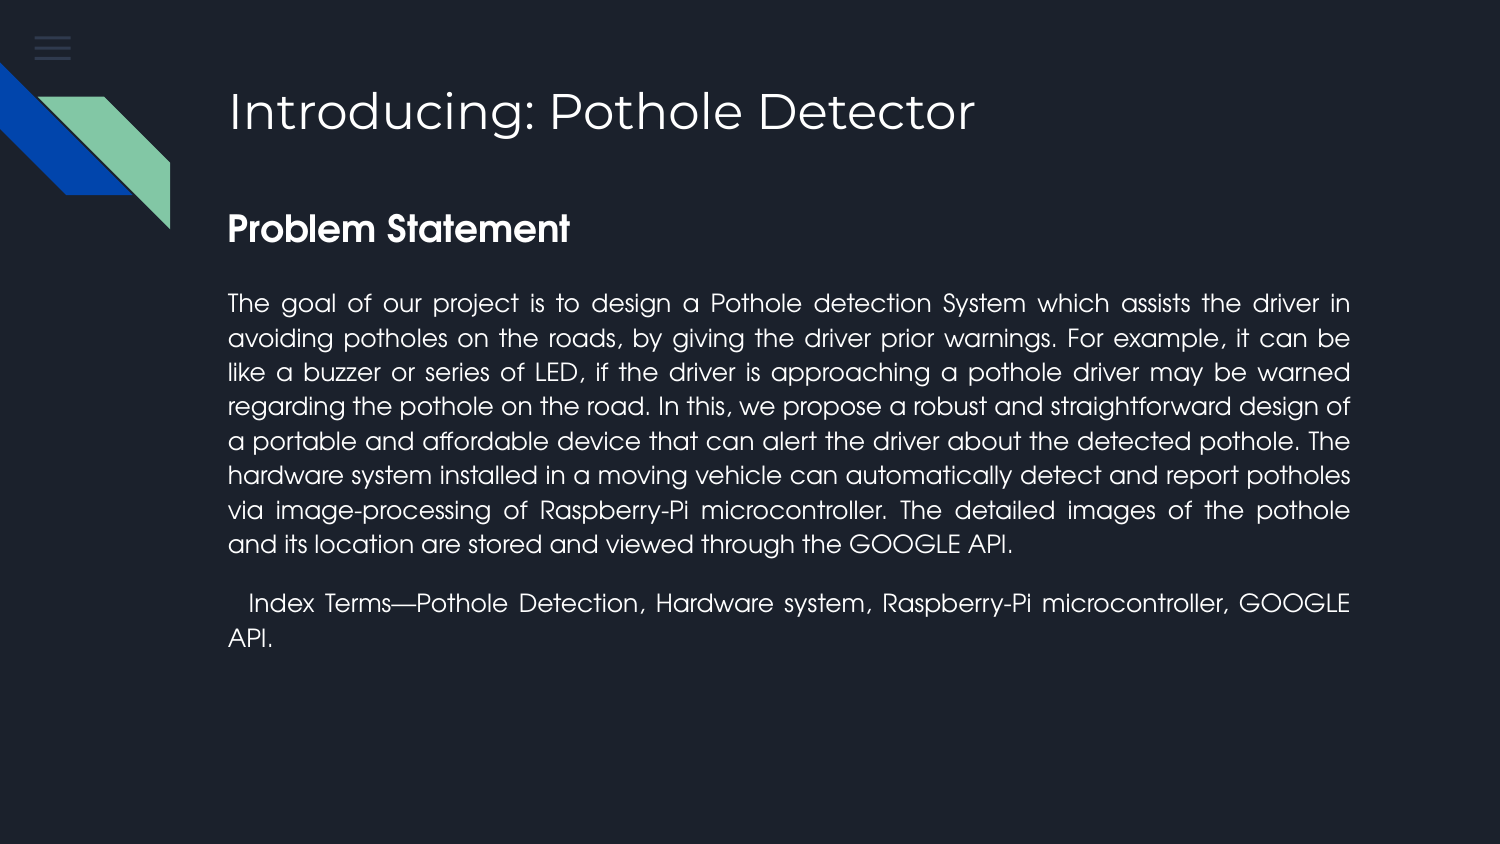

# Introducing: Pothole Detector
Problem Statement
The goal of our project is to design a Pothole detection System which assists the driver in avoiding potholes on the roads, by giving the driver prior warnings. For example, it can be like a buzzer or series of LED, if the driver is approaching a pothole driver may be warned regarding the pothole on the road. In this, we propose a robust and straightforward design of a portable and affordable device that can alert the driver about the detected pothole. The hardware system installed in a moving vehicle can automatically detect and report potholes via image-processing of Raspberry-Pi microcontroller. The detailed images of the pothole and its location are stored and viewed through the GOOGLE API.
  Index Terms—Pothole Detection, Hardware system, Raspberry-Pi microcontroller, GOOGLE API.